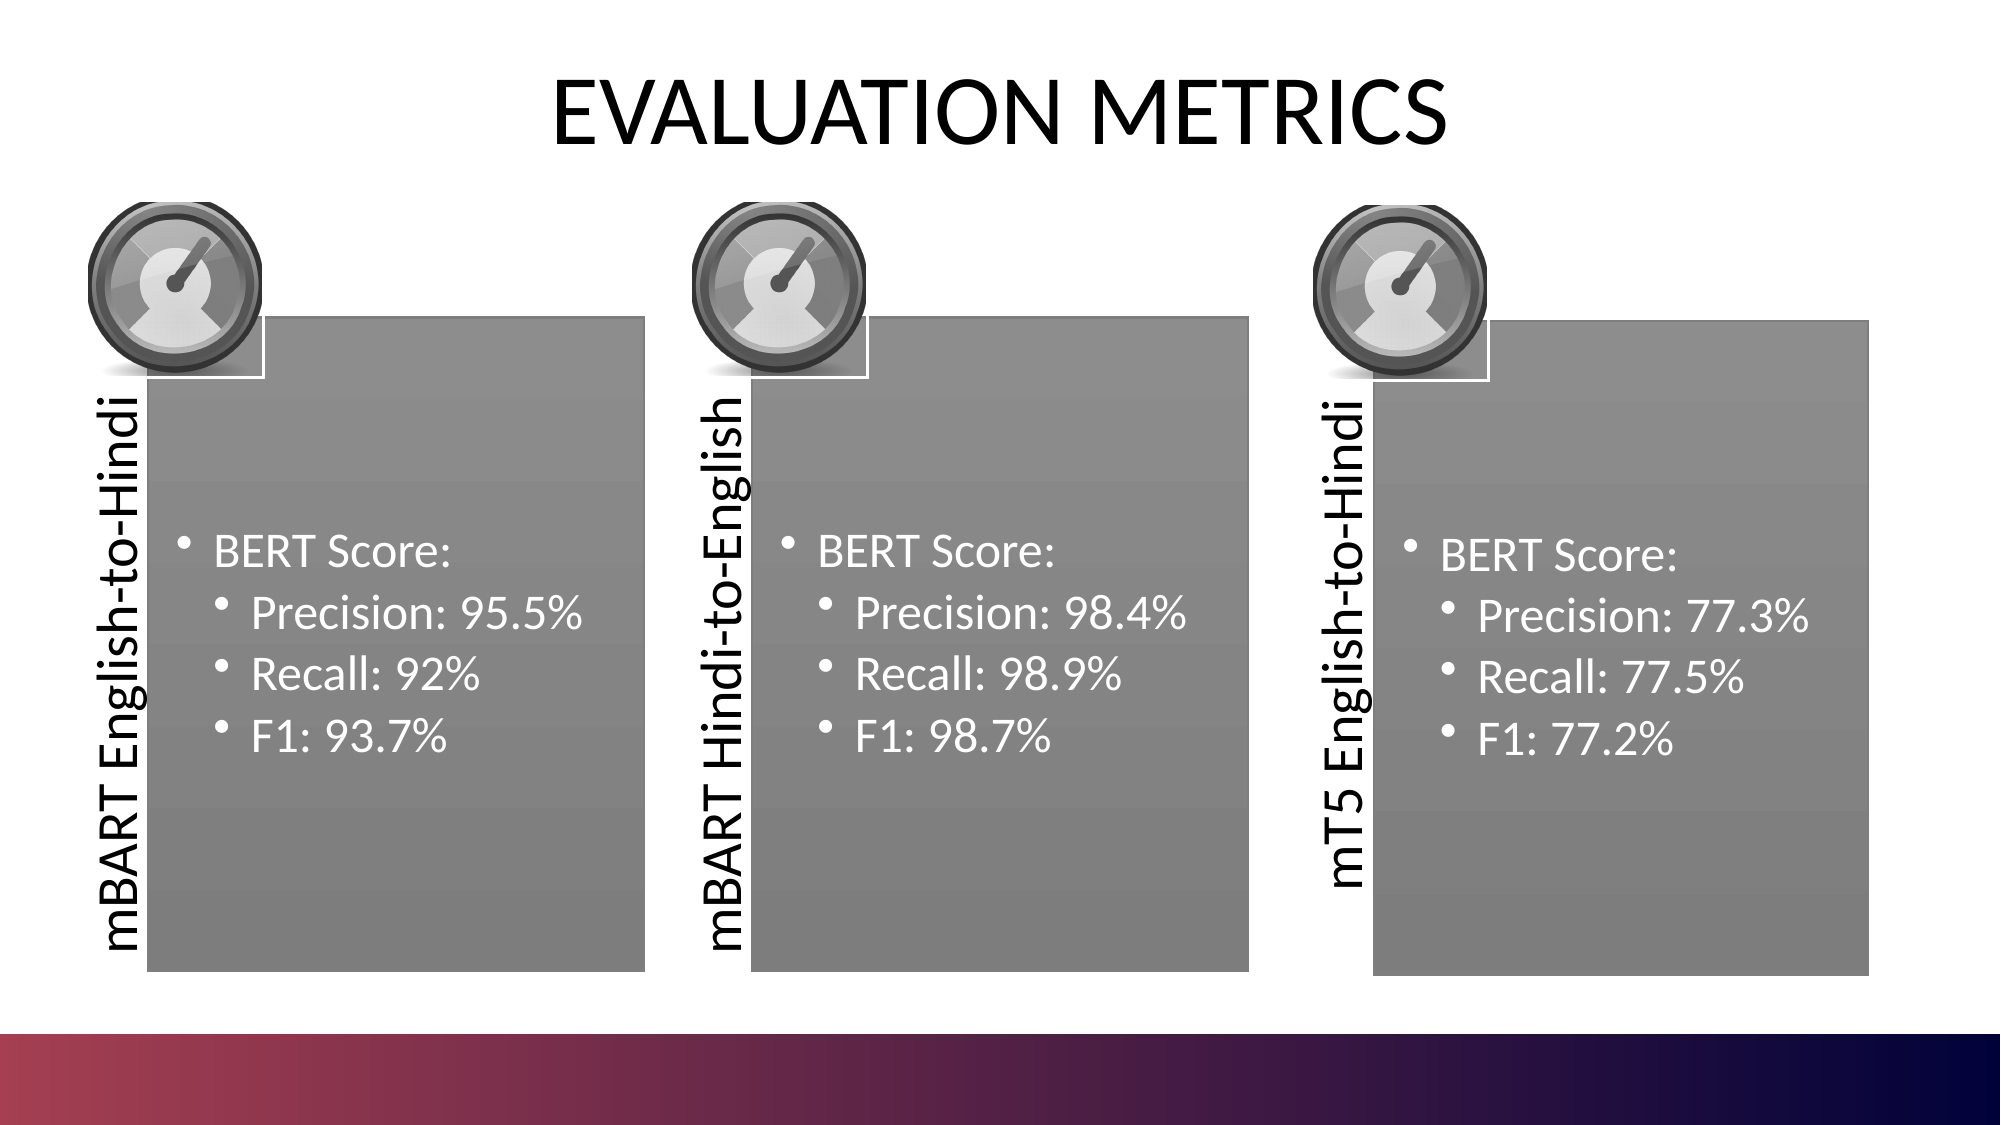

EVALUATION METRICS

BERT Score:
Precision: 95.5%
Recall: 92%
F1: 93.7%

BERT Score:
Precision: 98.4%
Recall: 98.9%
F1: 98.7%

BERT Score:
Precision: 77.3%
Recall: 77.5%
F1: 77.2%
mBART English-to-Hindi
mBART Hindi-to-English
mT5 English-to-Hindi